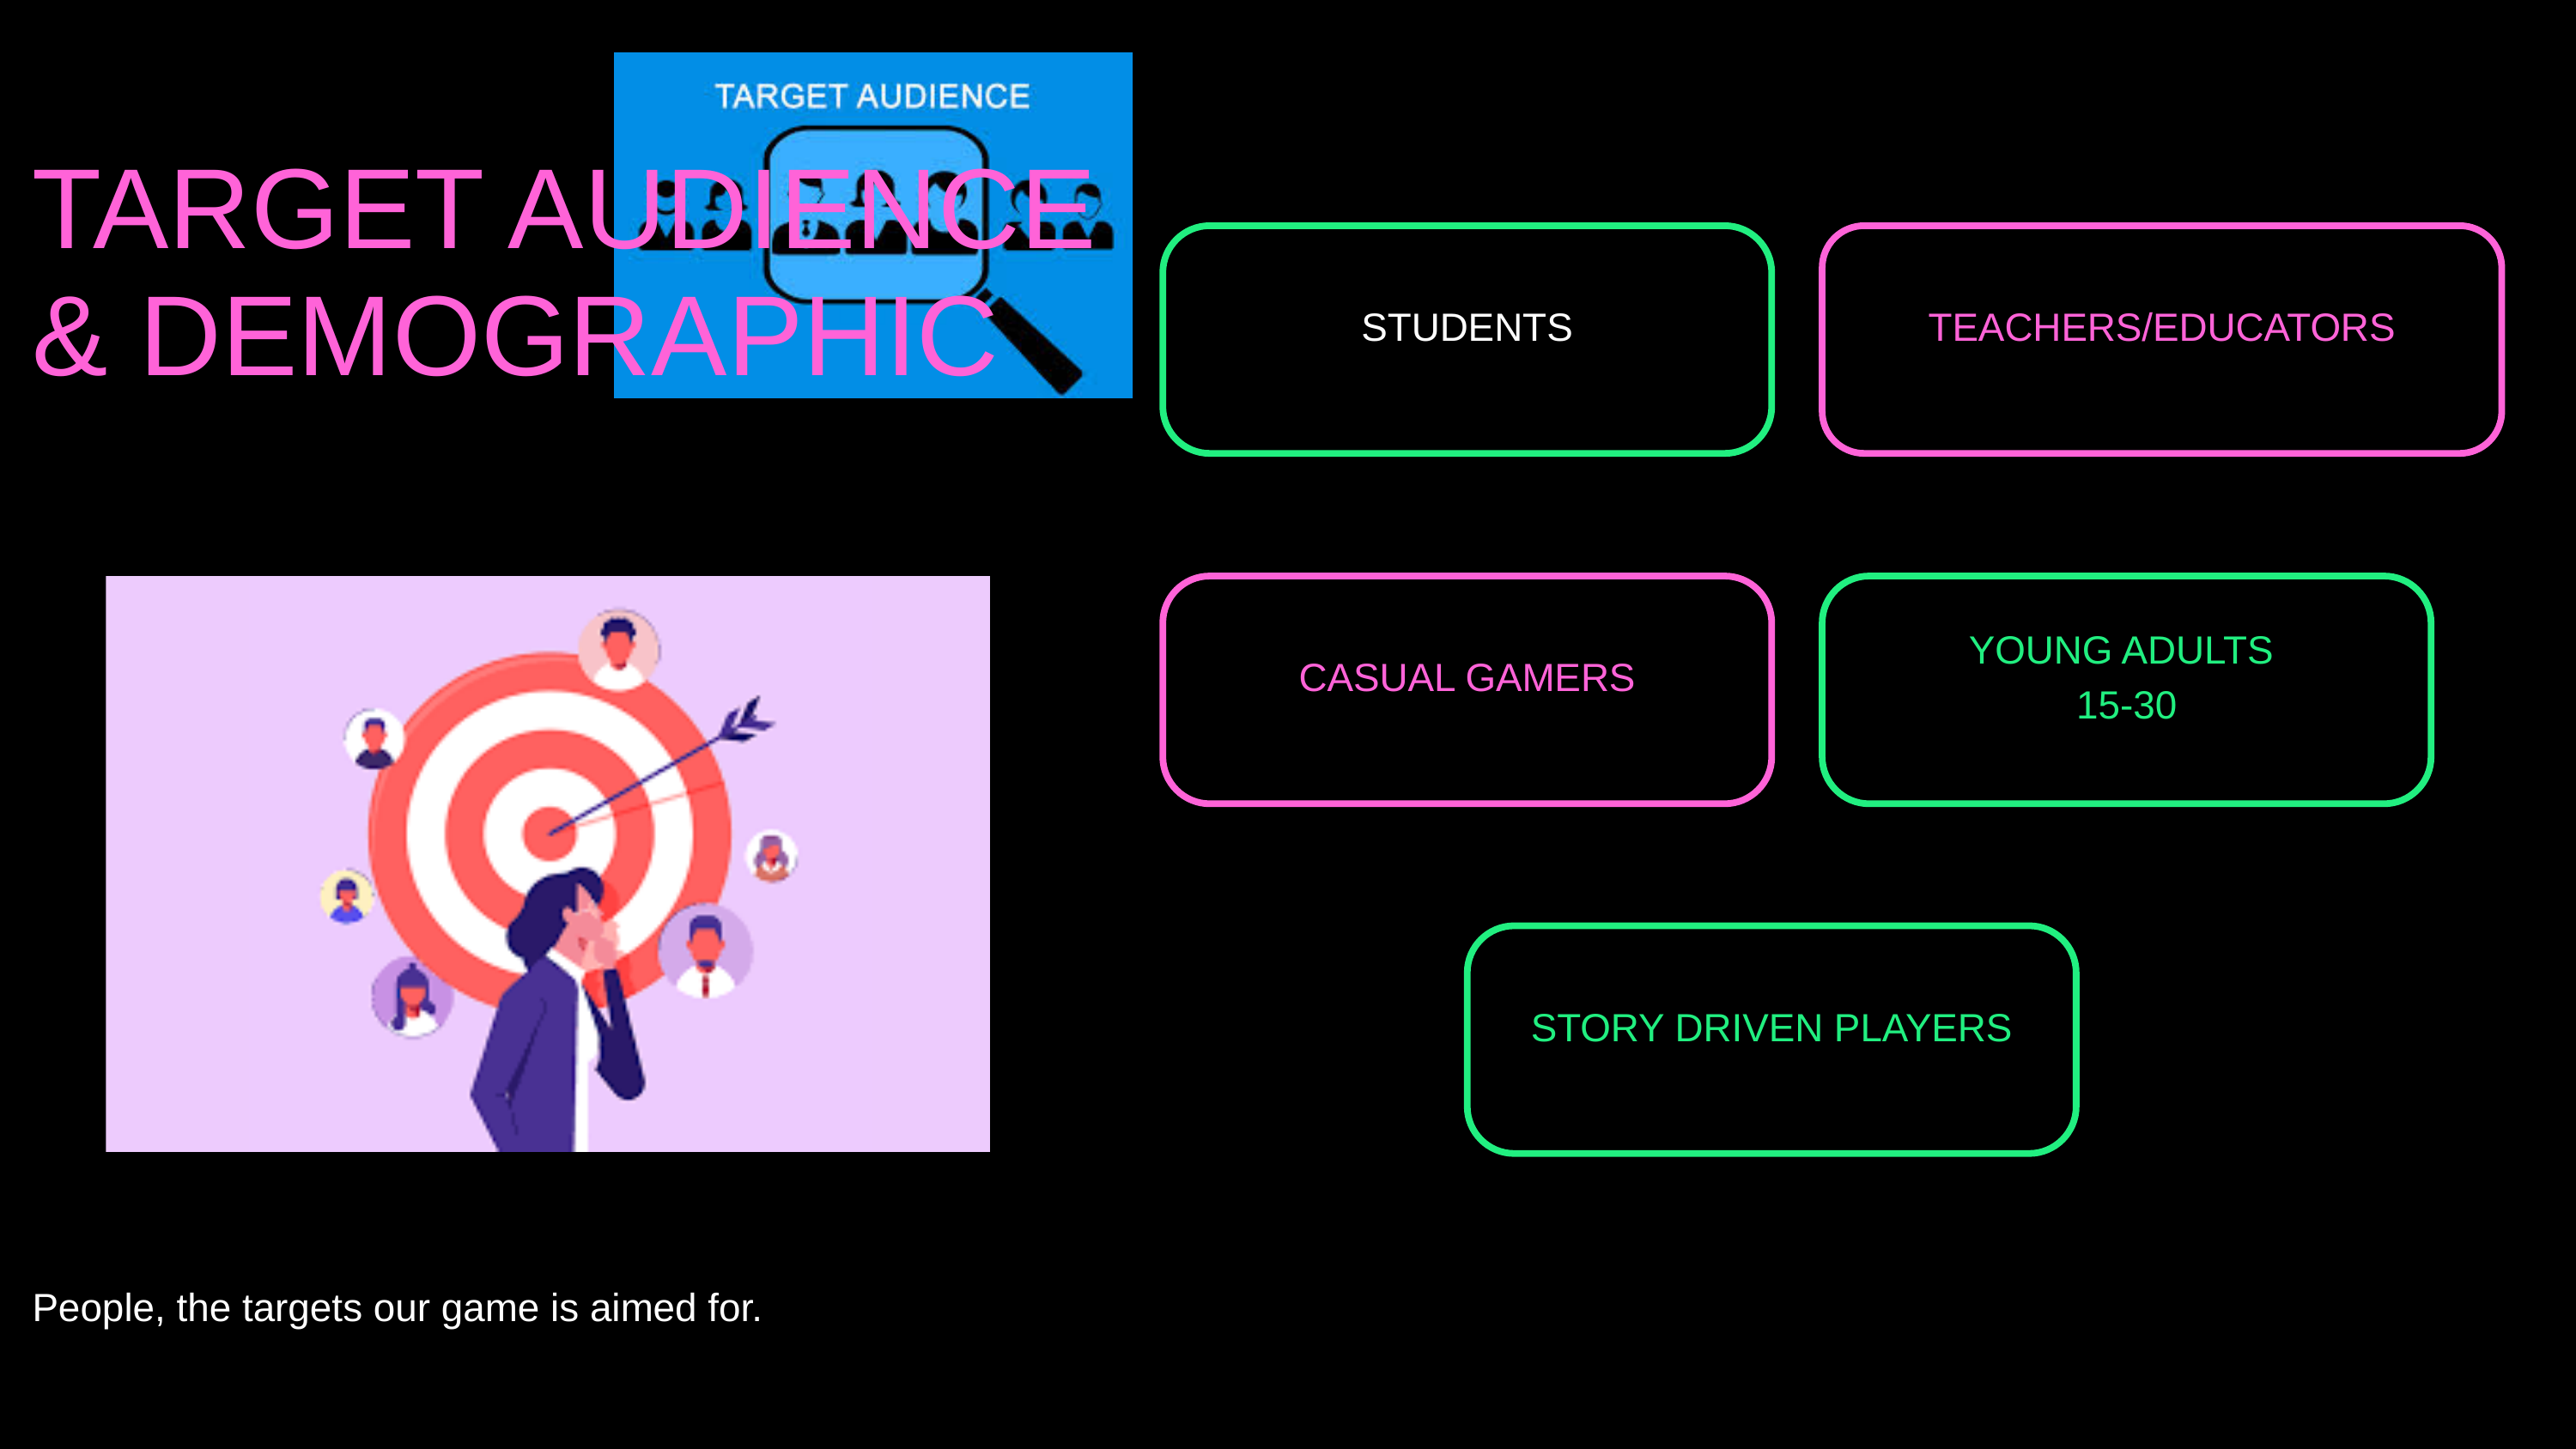

TARGET AUDIENCE & DEMOGRAPHIC

STUDENTS

TEACHERS/EDUCATORS

CASUAL GAMERS

YOUNG ADULTS
15-30

STORY DRIVEN PLAYERS
People, the targets our game is aimed for.